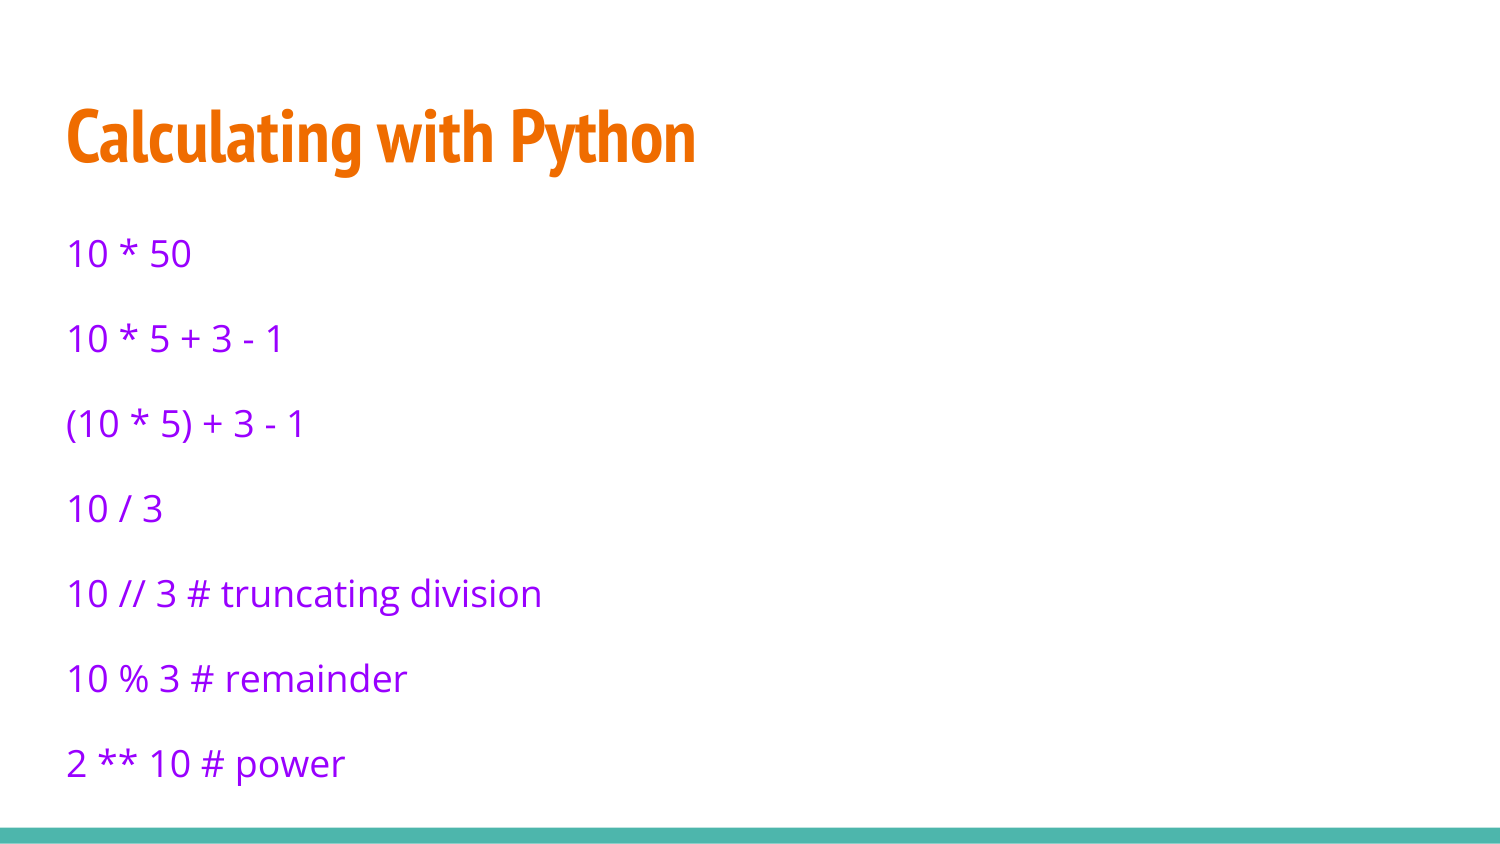

# Calculating with Python
10 * 50
10 * 5 + 3 - 1
(10 * 5) + 3 - 1
10 / 3
10 // 3 # truncating division
10 % 3 # remainder
2 ** 10 # power